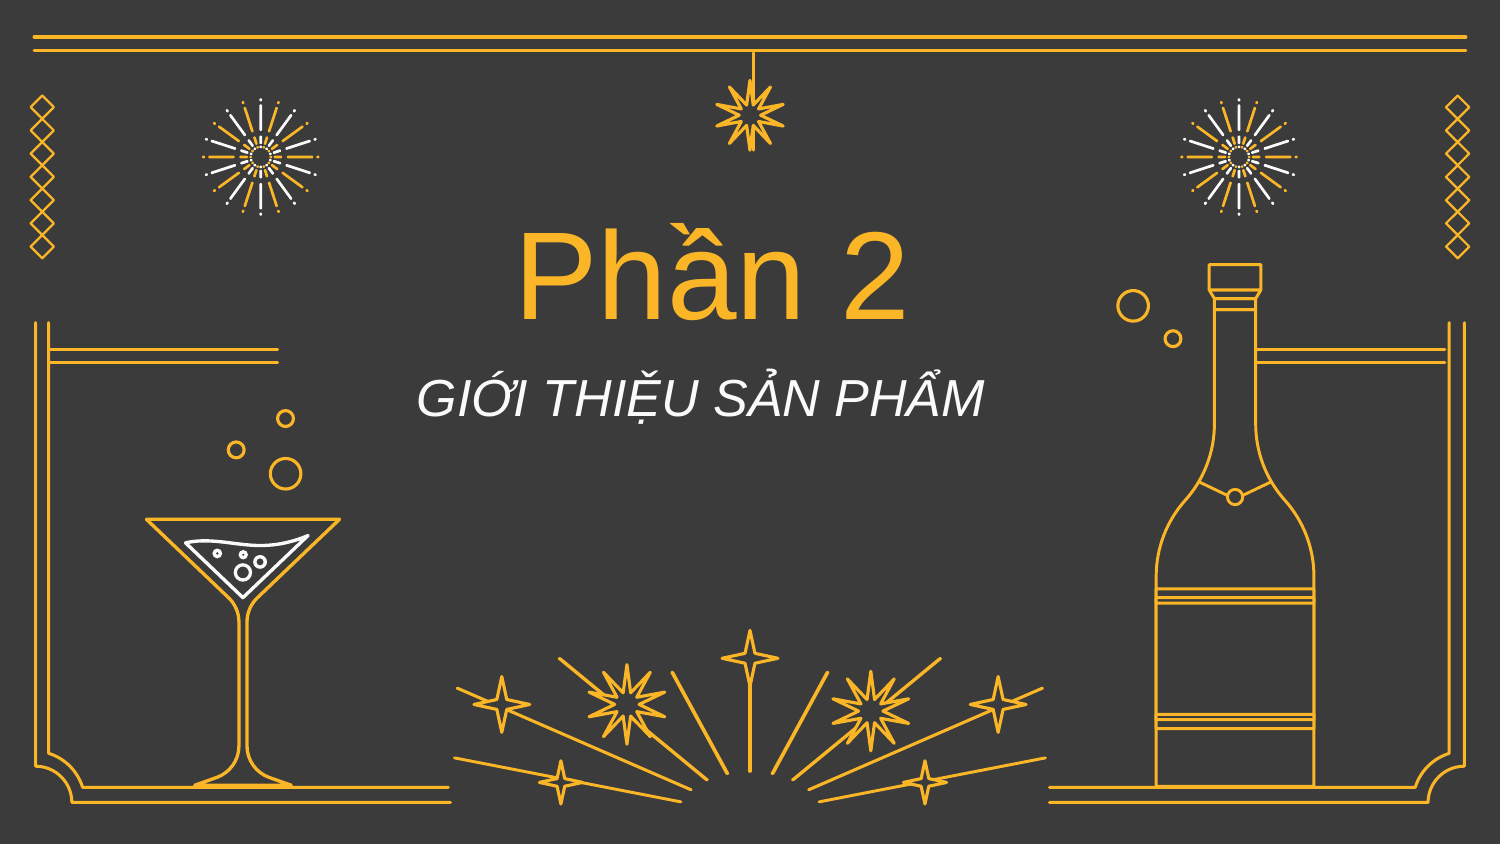

# Phần 2

GIỚI THIỆU SẢN PHẨM